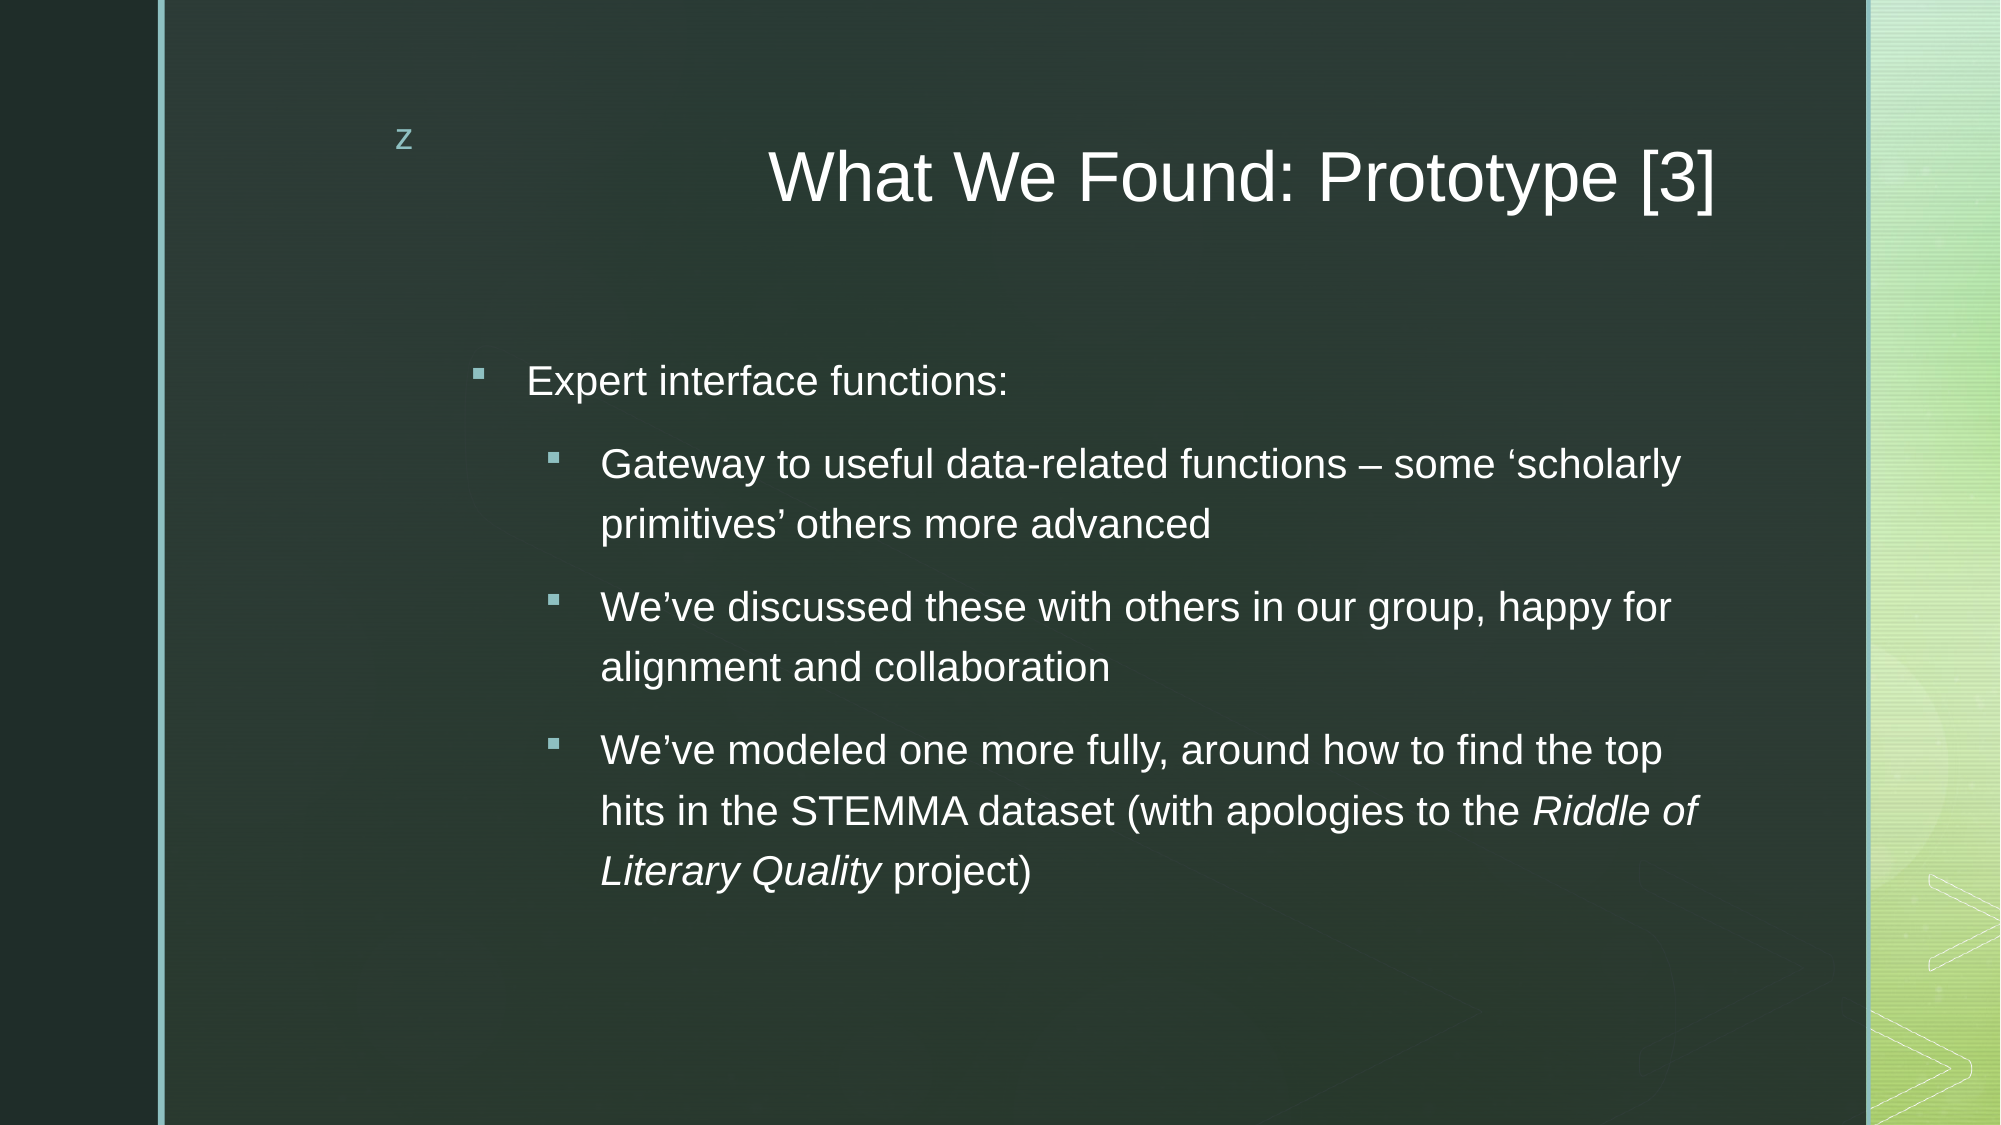

# What We Found: Prototype [3]
Expert interface functions:
Gateway to useful data-related functions – some ‘scholarly primitives’ others more advanced
We’ve discussed these with others in our group, happy for alignment and collaboration
We’ve modeled one more fully, around how to find the top hits in the STEMMA dataset (with apologies to the Riddle of Literary Quality project)